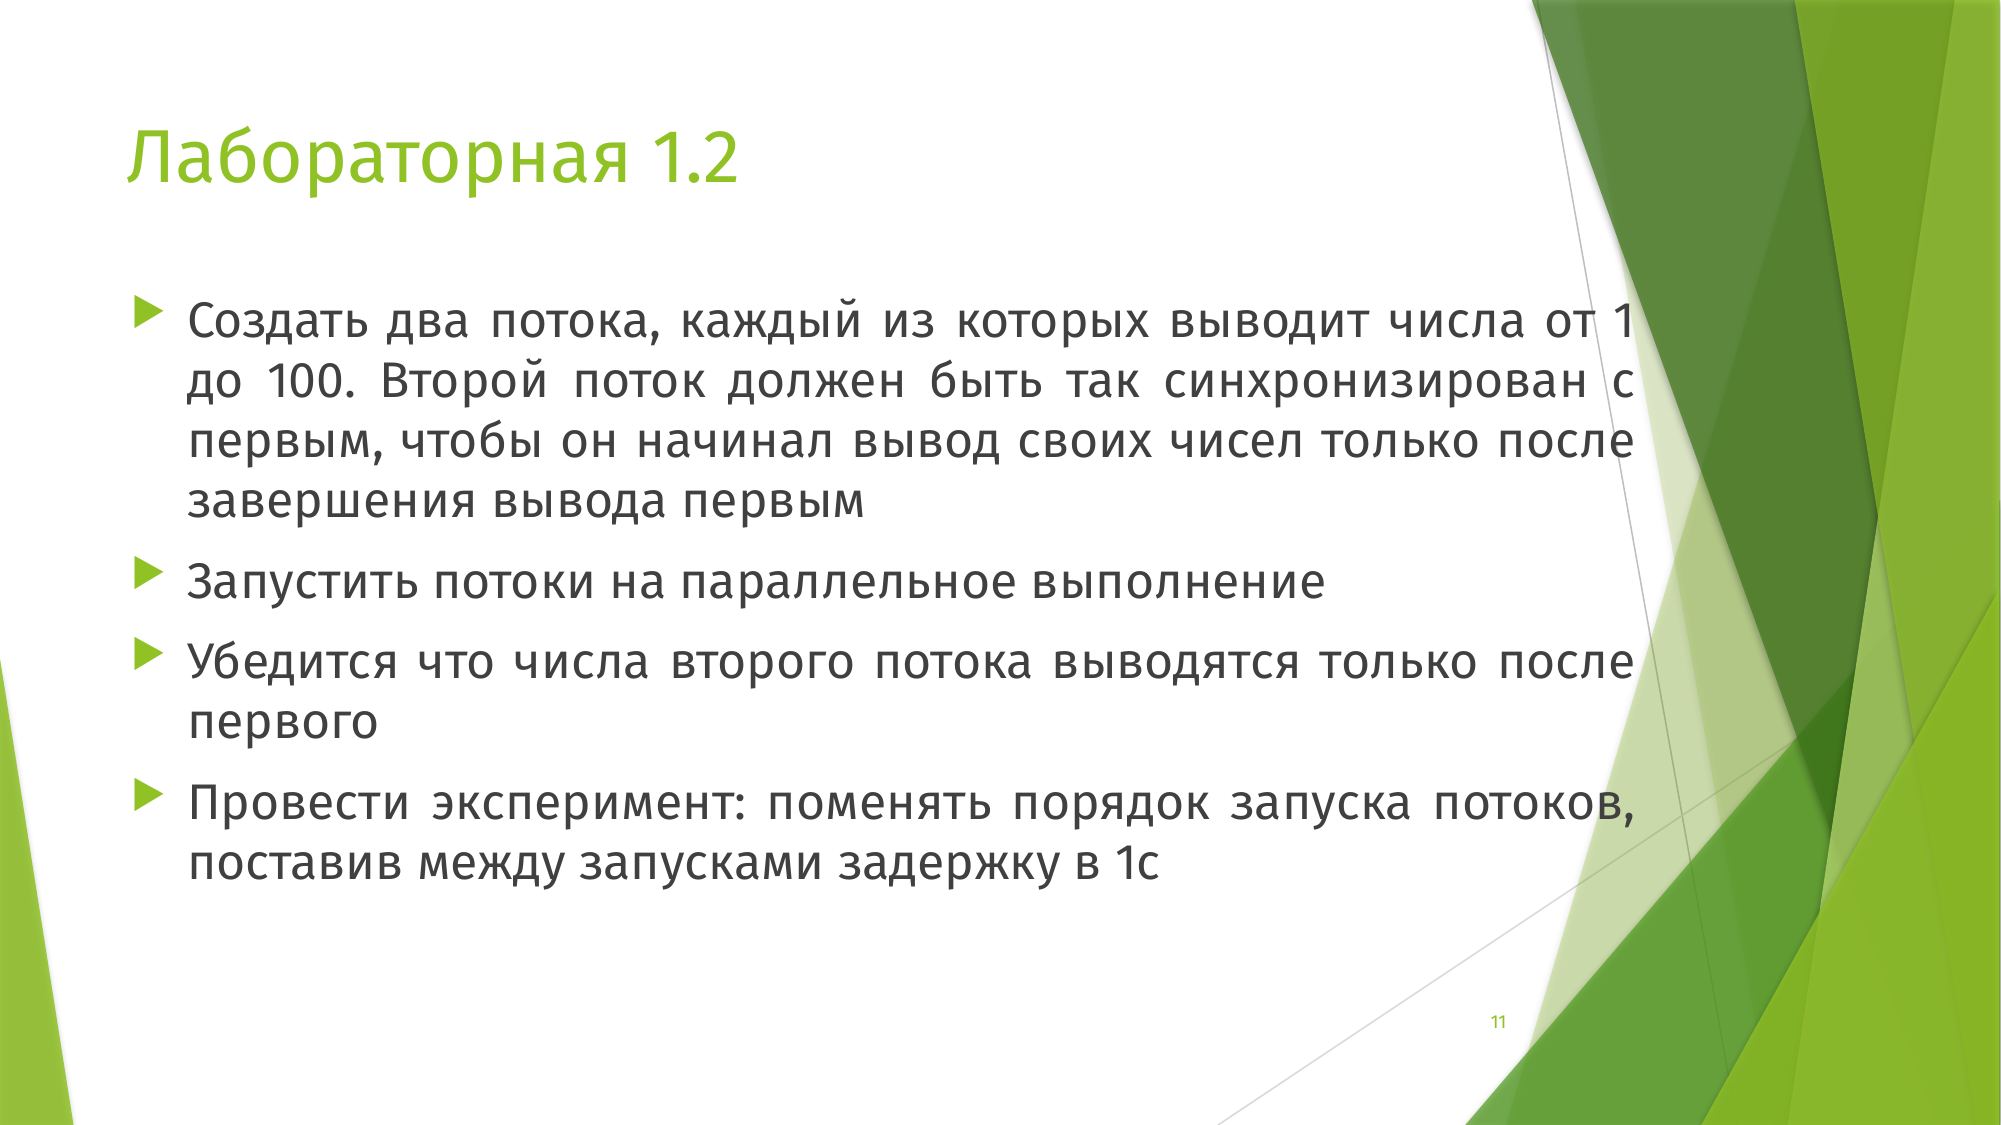

# Лабораторная 1.2
Создать два потока, каждый из которых выводит числа от 1 до 100. Второй поток должен быть так синхронизирован с первым, чтобы он начинал вывод своих чисел только после завершения вывода первым
Запустить потоки на параллельное выполнение
Убедится что числа второго потока выводятся только после первого
Провести эксперимент: поменять порядок запуска потоков, поставив между запусками задержку в 1с
11